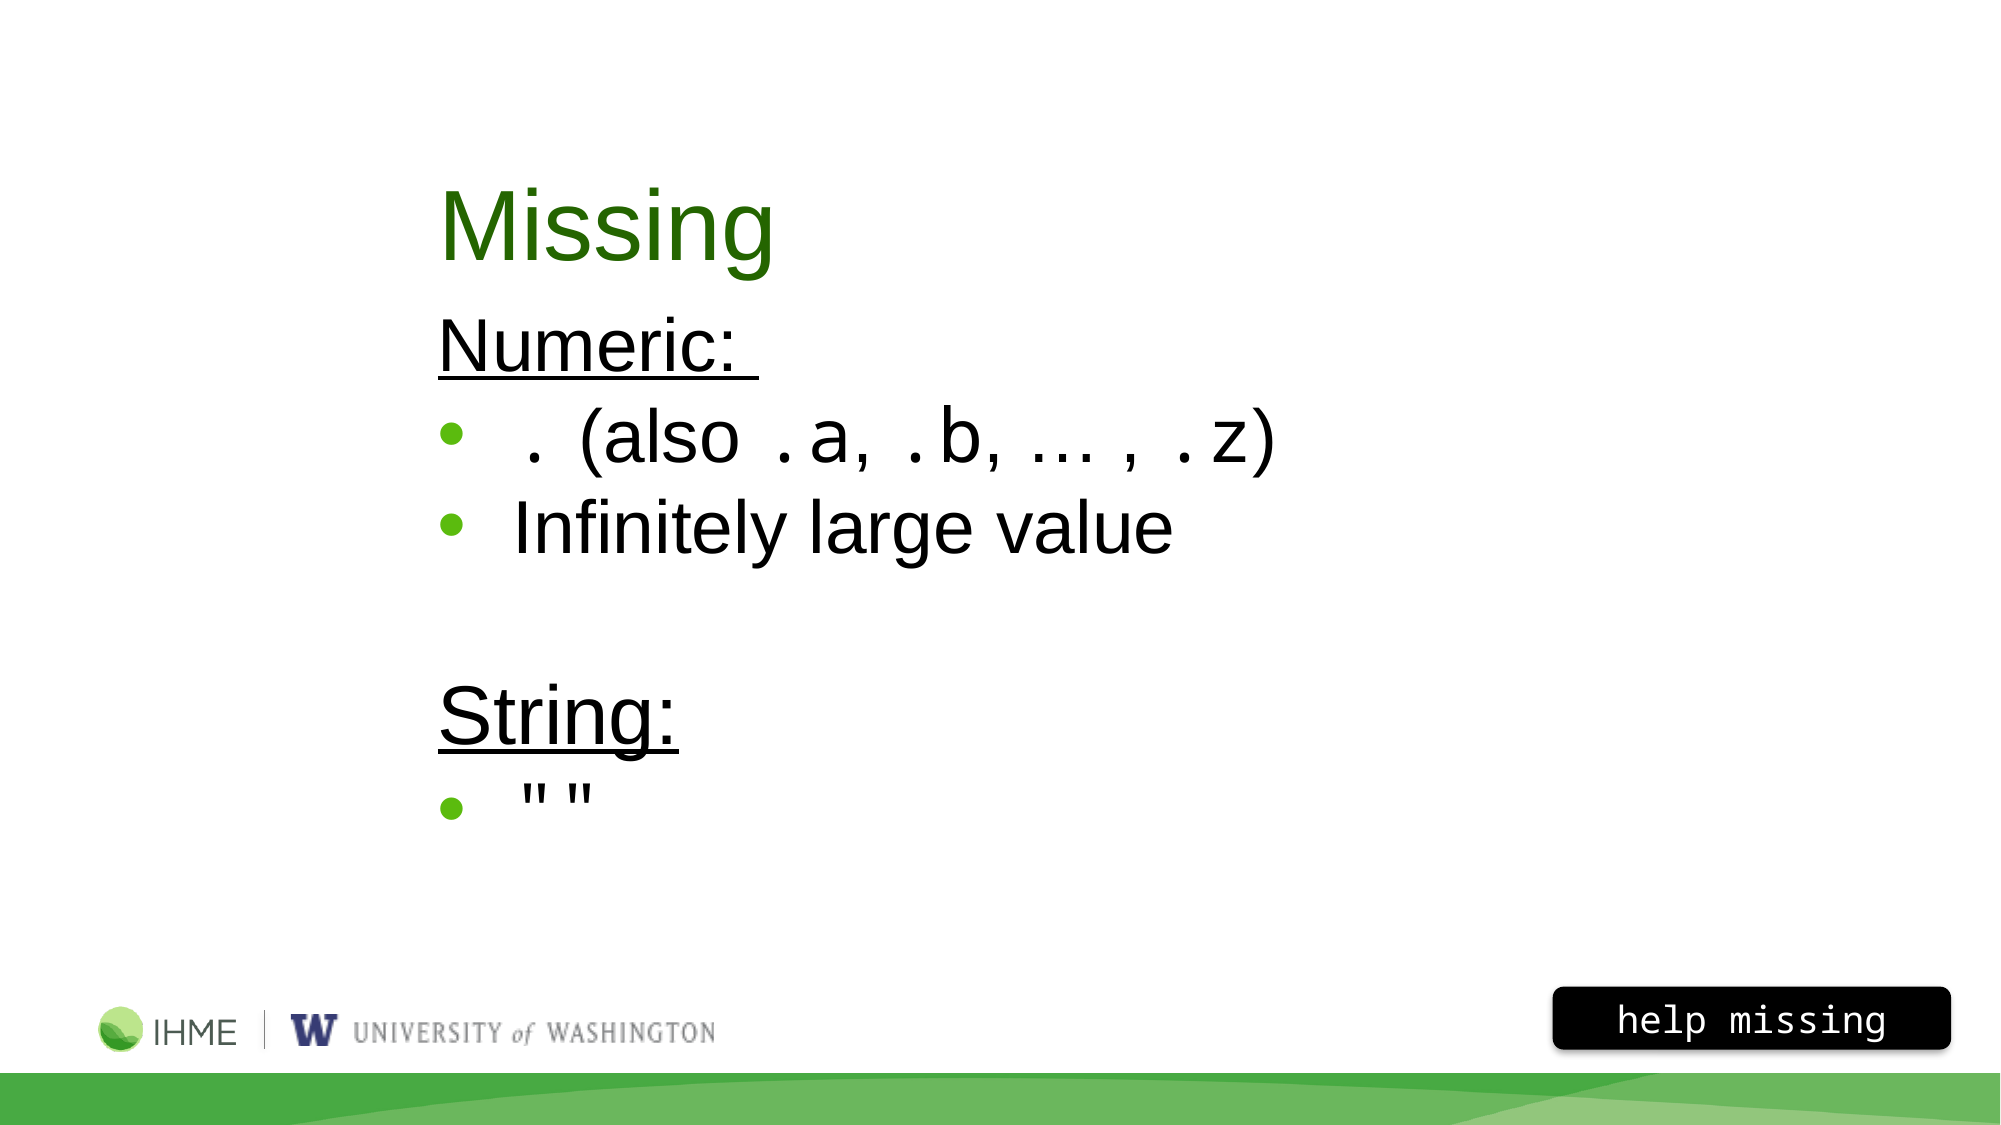

# Missing
Numeric:
. (also .a, .b, … , .z)
Infinitely large value

String:
""

help missing